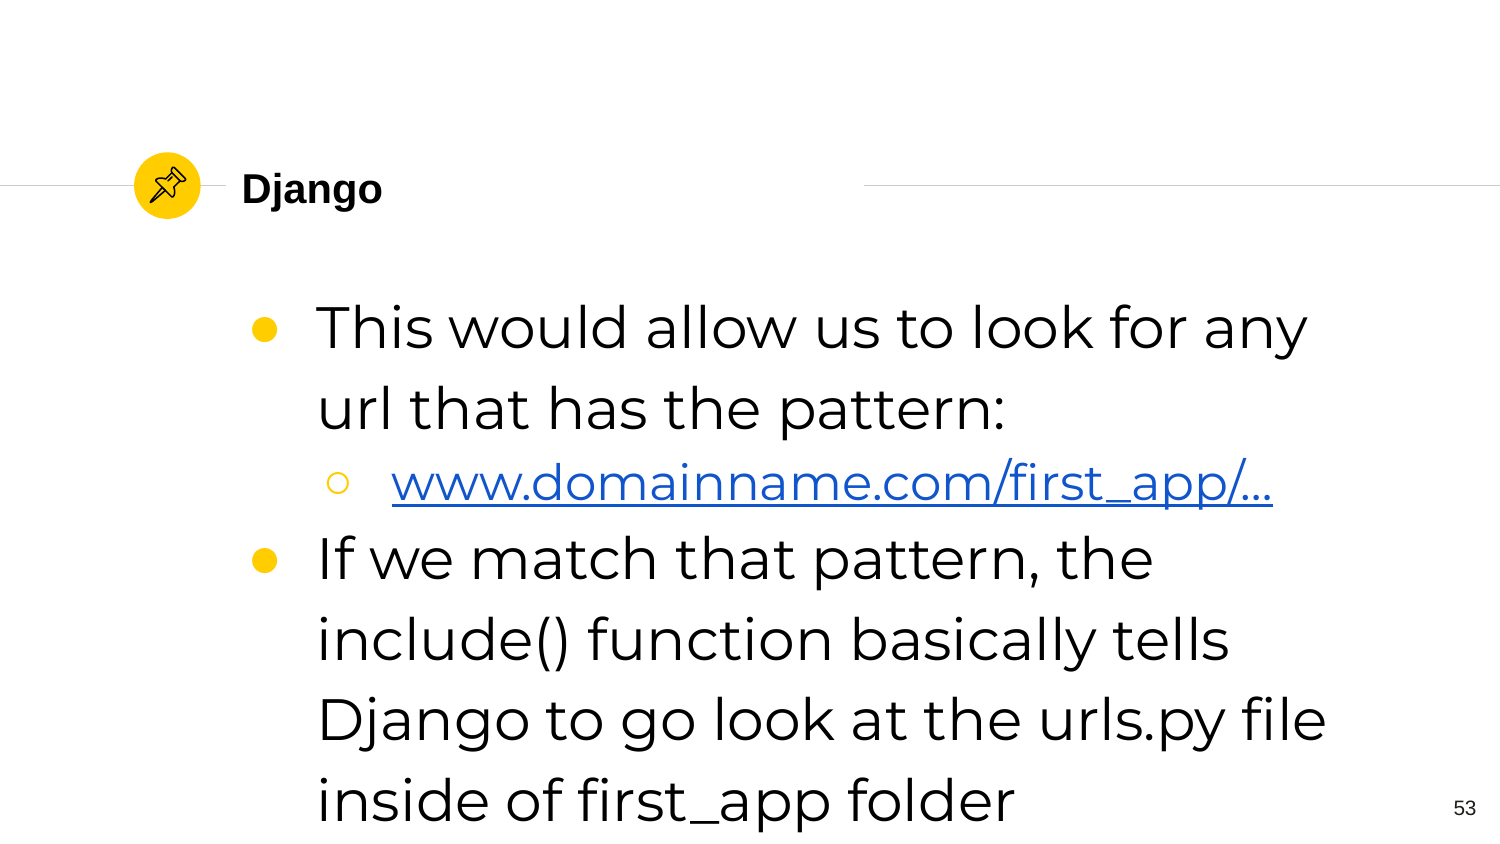

# Django

This would allow us to look for any url that has the pattern:
www.domainname.com/first_app/…
If we match that pattern, the include() function basically tells Django to go look at the urls.py file inside of first_app folder
53